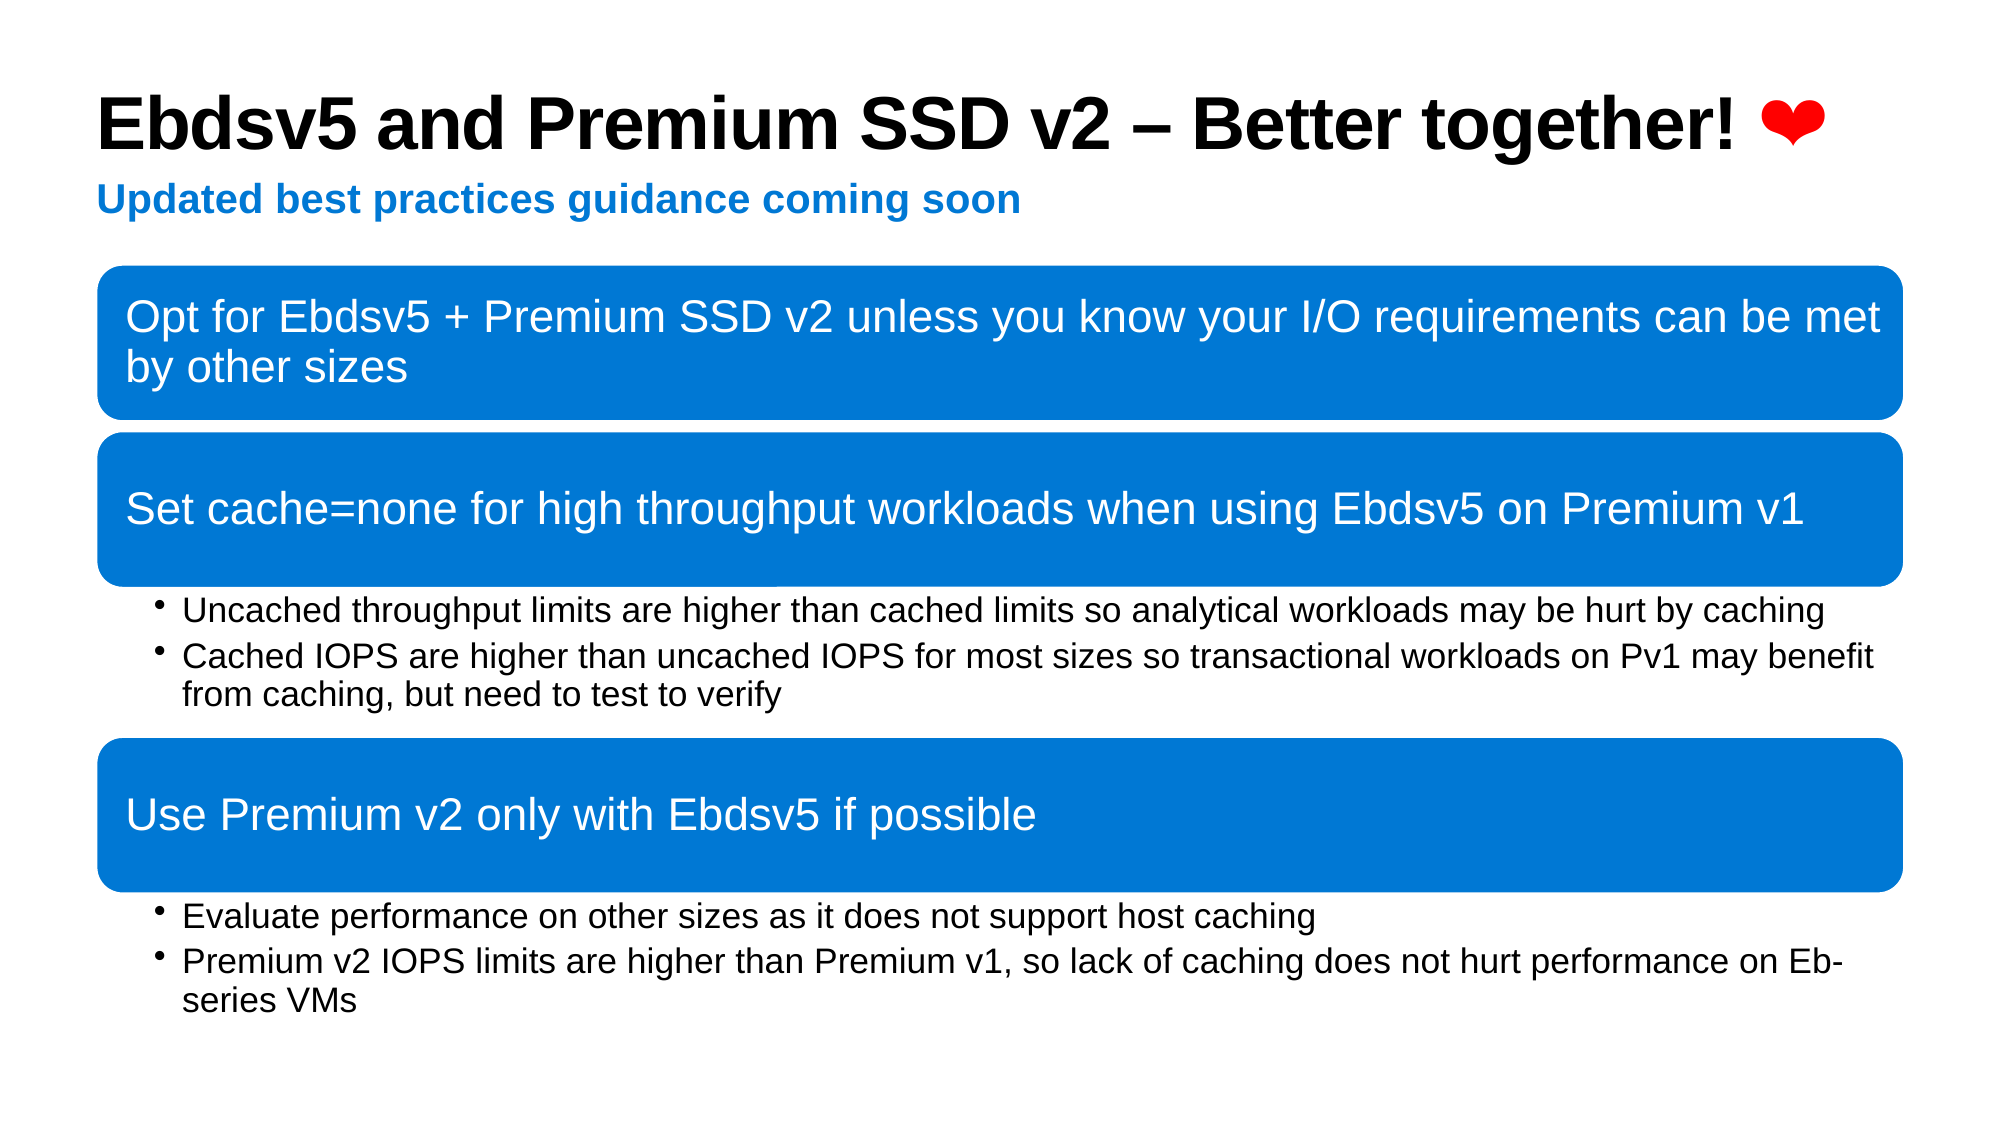

# Ebdsv5 and Premium SSD v2 – Better together! ❤️
Updated best practices guidance coming soon
Opt for Ebdsv5 + Premium SSD v2 unless you know your I/O requirements can be met by other sizes
Set cache=none for high throughput workloads when using Ebdsv5 on Premium v1
Uncached throughput limits are higher than cached limits so analytical workloads may be hurt by caching
Cached IOPS are higher than uncached IOPS for most sizes so transactional workloads on Pv1 may benefit from caching, but need to test to verify
Use Premium v2 only with Ebdsv5 if possible
Evaluate performance on other sizes as it does not support host caching
Premium v2 IOPS limits are higher than Premium v1, so lack of caching does not hurt performance on Eb-series VMs